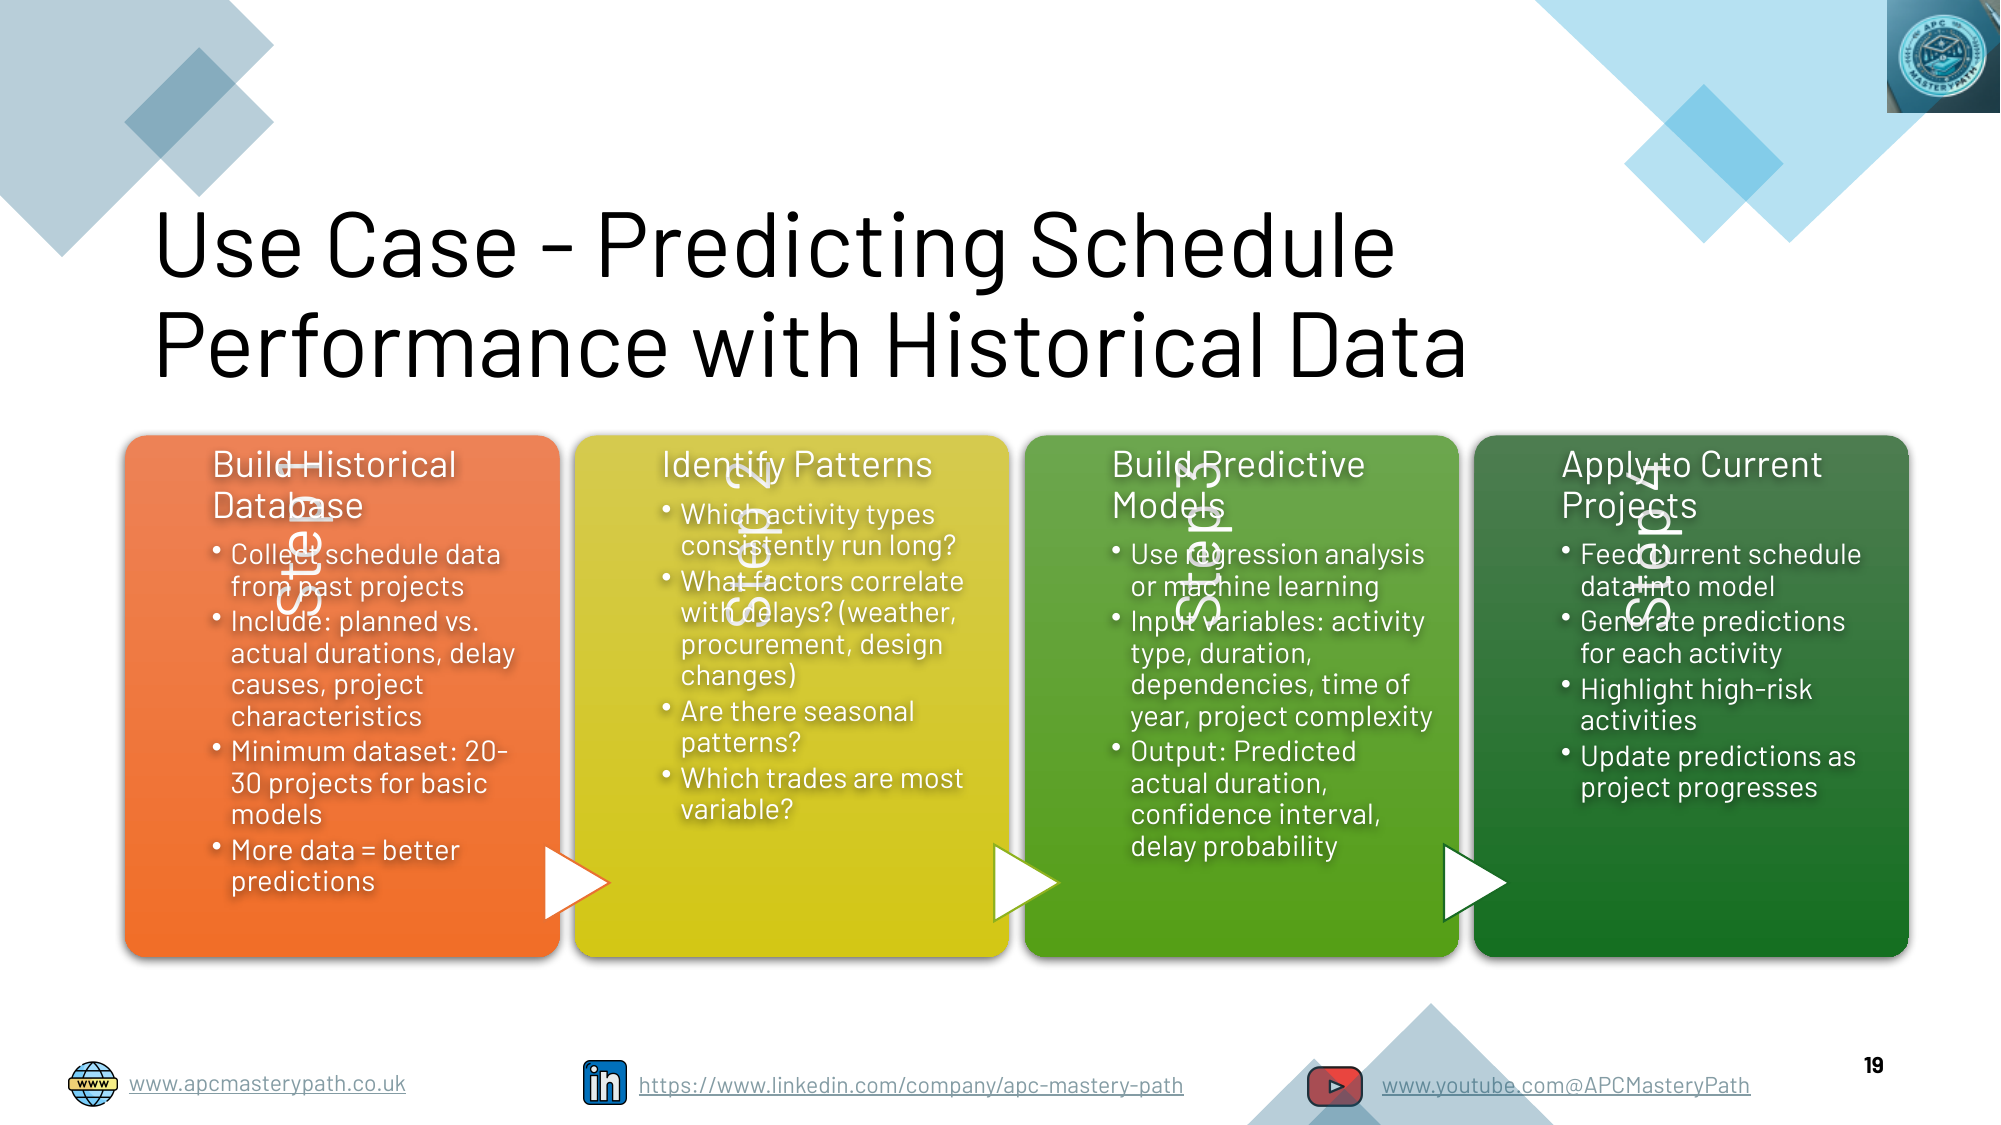

Use Case - Predicting Schedule Performance with Historical Data
Step 1
Build Historical Database
Collect schedule data from past projects
Include: planned vs. actual durations, delay causes, project characteristics
Minimum dataset: 20-30 projects for basic models
More data = better predictions
Step 2
Identify Patterns
Which activity types consistently run long?
What factors correlate with delays? (weather, procurement, design changes)
Are there seasonal patterns?
Which trades are most variable?
Step 3
Build Predictive Models
Use regression analysis or machine learning
Input variables: activity type, duration, dependencies, time of year, project complexity
Output: Predicted actual duration, confidence interval, delay probability
Step 4
Apply to Current Projects
Feed current schedule data into model
Generate predictions for each activity
Highlight high-risk activities
Update predictions as project progresses

19